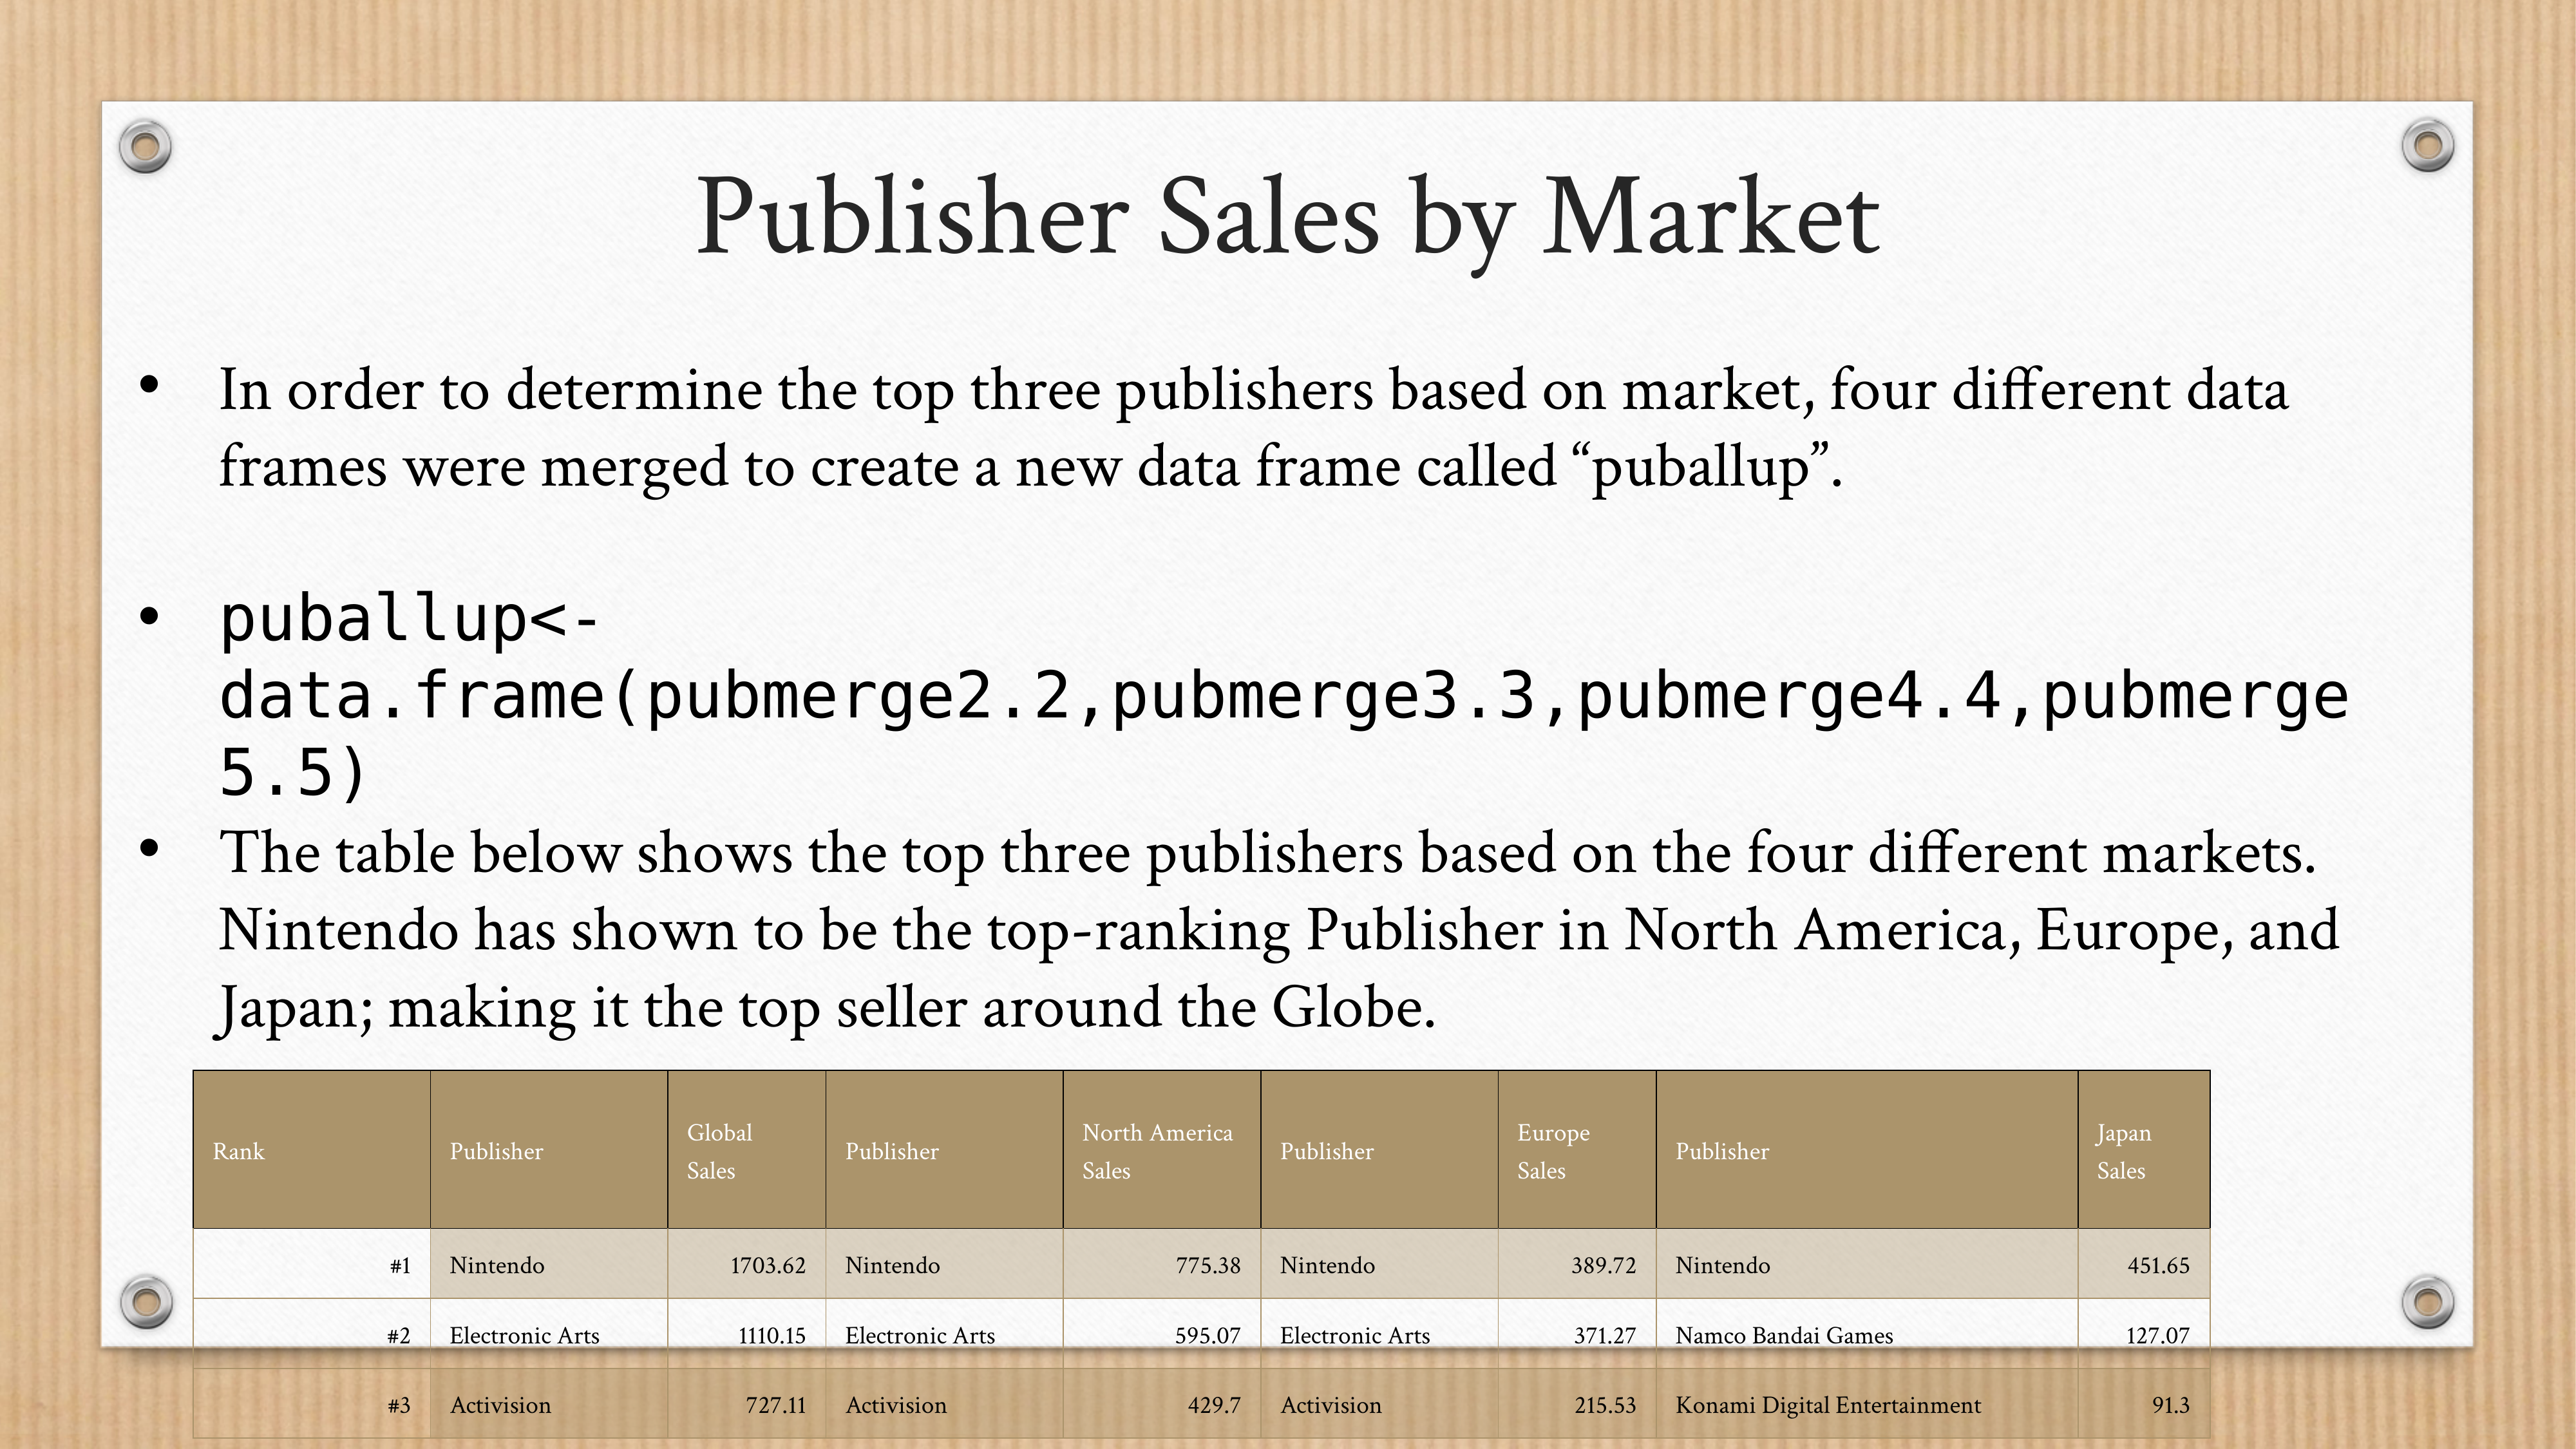

# Publisher Sales by Market
In order to determine the top three publishers based on market, four different data frames were merged to create a new data frame called “puballup”.

puballup<-data.frame(pubmerge2.2,pubmerge3.3,pubmerge4.4,pubmerge5.5)
The table below shows the top three publishers based on the four different markets. Nintendo has shown to be the top-ranking Publisher in North America, Europe, and Japan; making it the top seller around the Globe.

| Rank | Publisher | Global Sales | Publisher | North America Sales | Publisher | Europe Sales | Publisher | Japan Sales |
| --- | --- | --- | --- | --- | --- | --- | --- | --- |
| #1 | Nintendo | 1703.62 | Nintendo | 775.38 | Nintendo | 389.72 | Nintendo | 451.65 |
| #2 | Electronic Arts | 1110.15 | Electronic Arts | 595.07 | Electronic Arts | 371.27 | Namco Bandai Games | 127.07 |
| #3 | Activision | 727.11 | Activision | 429.7 | Activision | 215.53 | Konami Digital Entertainment | 91.3 |